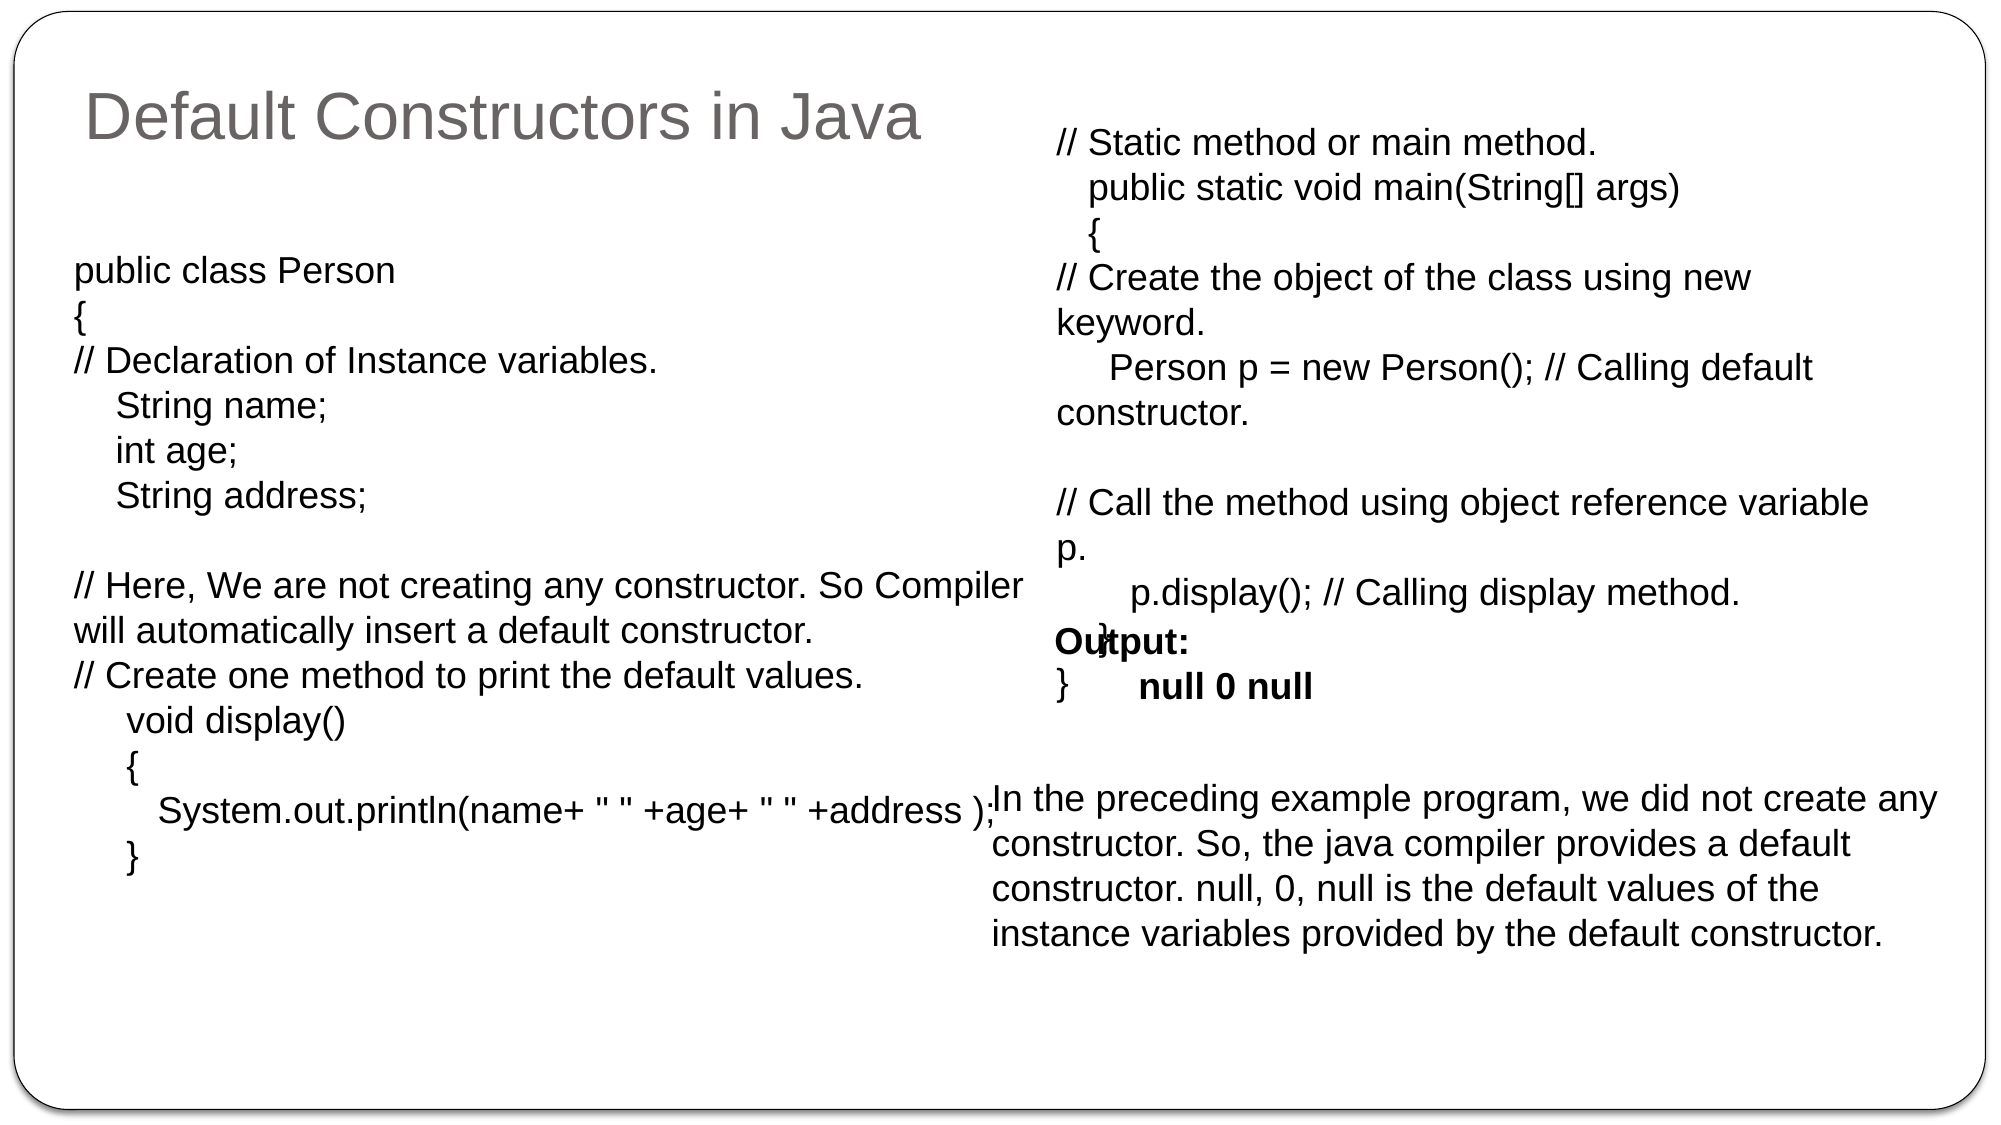

Default Constructors in Java

// Static method or main method.
   public static void main(String[] args)
   {
// Create the object of the class using new keyword.
     Person p = new Person(); // Calling default constructor.

// Call the method using object reference variable p.
       p.display(); // Calling display method.
    }
}
public class Person
{
// Declaration of Instance variables.
    String name;
    int age;
    String address;

// Here, We are not creating any constructor. So Compiler will automatically insert a default constructor.
// Create one method to print the default values.
     void display()
     {
        System.out.println(name+ " " +age+ " " +address );
     }
Output:
        null 0 null
In the preceding example program, we did not create any constructor. So, the java compiler provides a default constructor. null, 0, null is the default values of the instance variables provided by the default constructor.